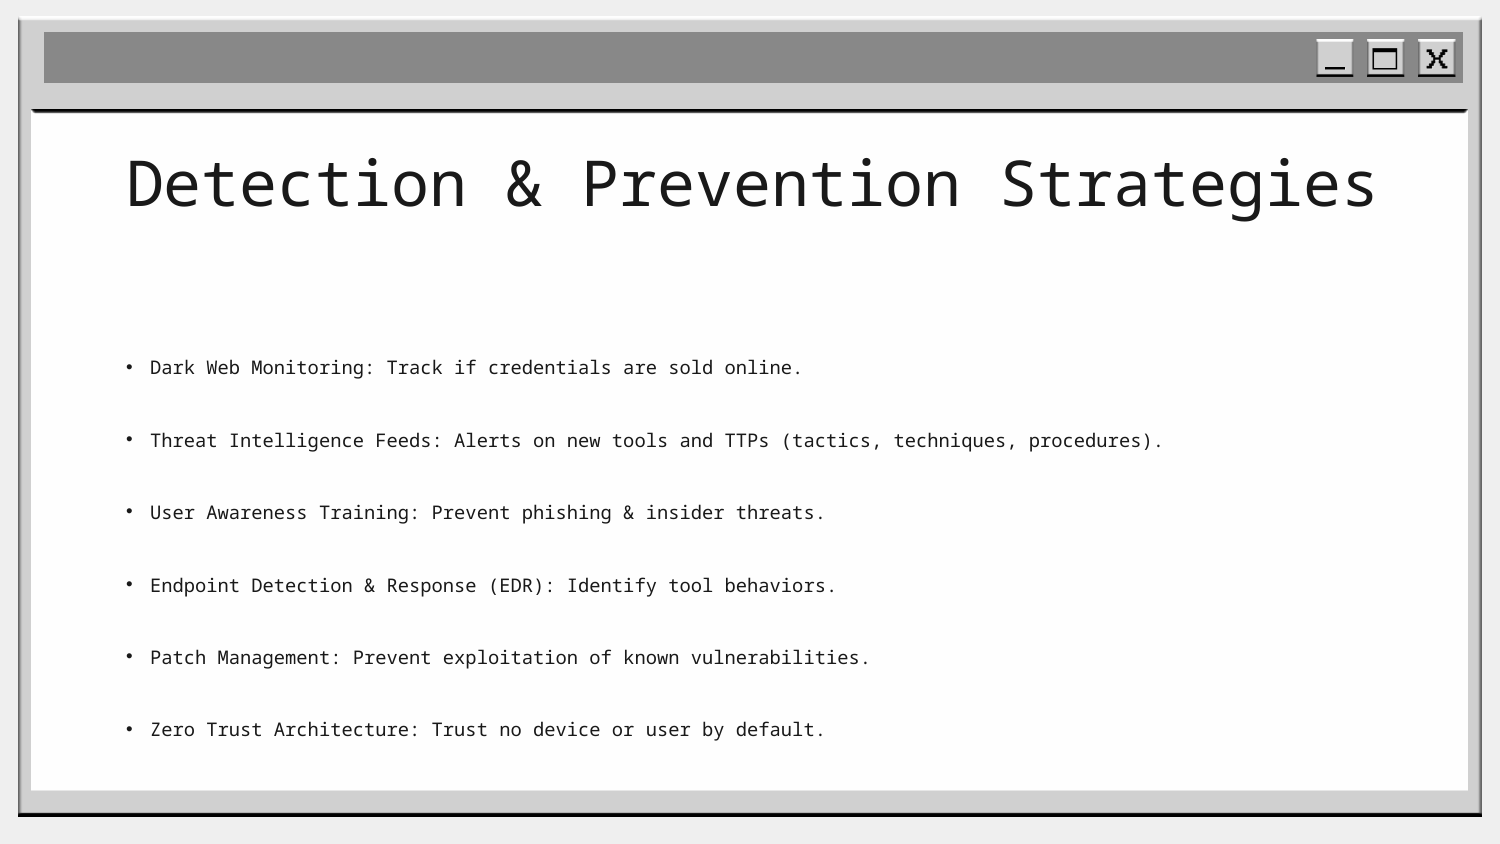

# Detection & Prevention Strategies
Dark Web Monitoring: Track if credentials are sold online.

Threat Intelligence Feeds: Alerts on new tools and TTPs (tactics, techniques, procedures).

User Awareness Training: Prevent phishing & insider threats.

Endpoint Detection & Response (EDR): Identify tool behaviors.

Patch Management: Prevent exploitation of known vulnerabilities.

Zero Trust Architecture: Trust no device or user by default.